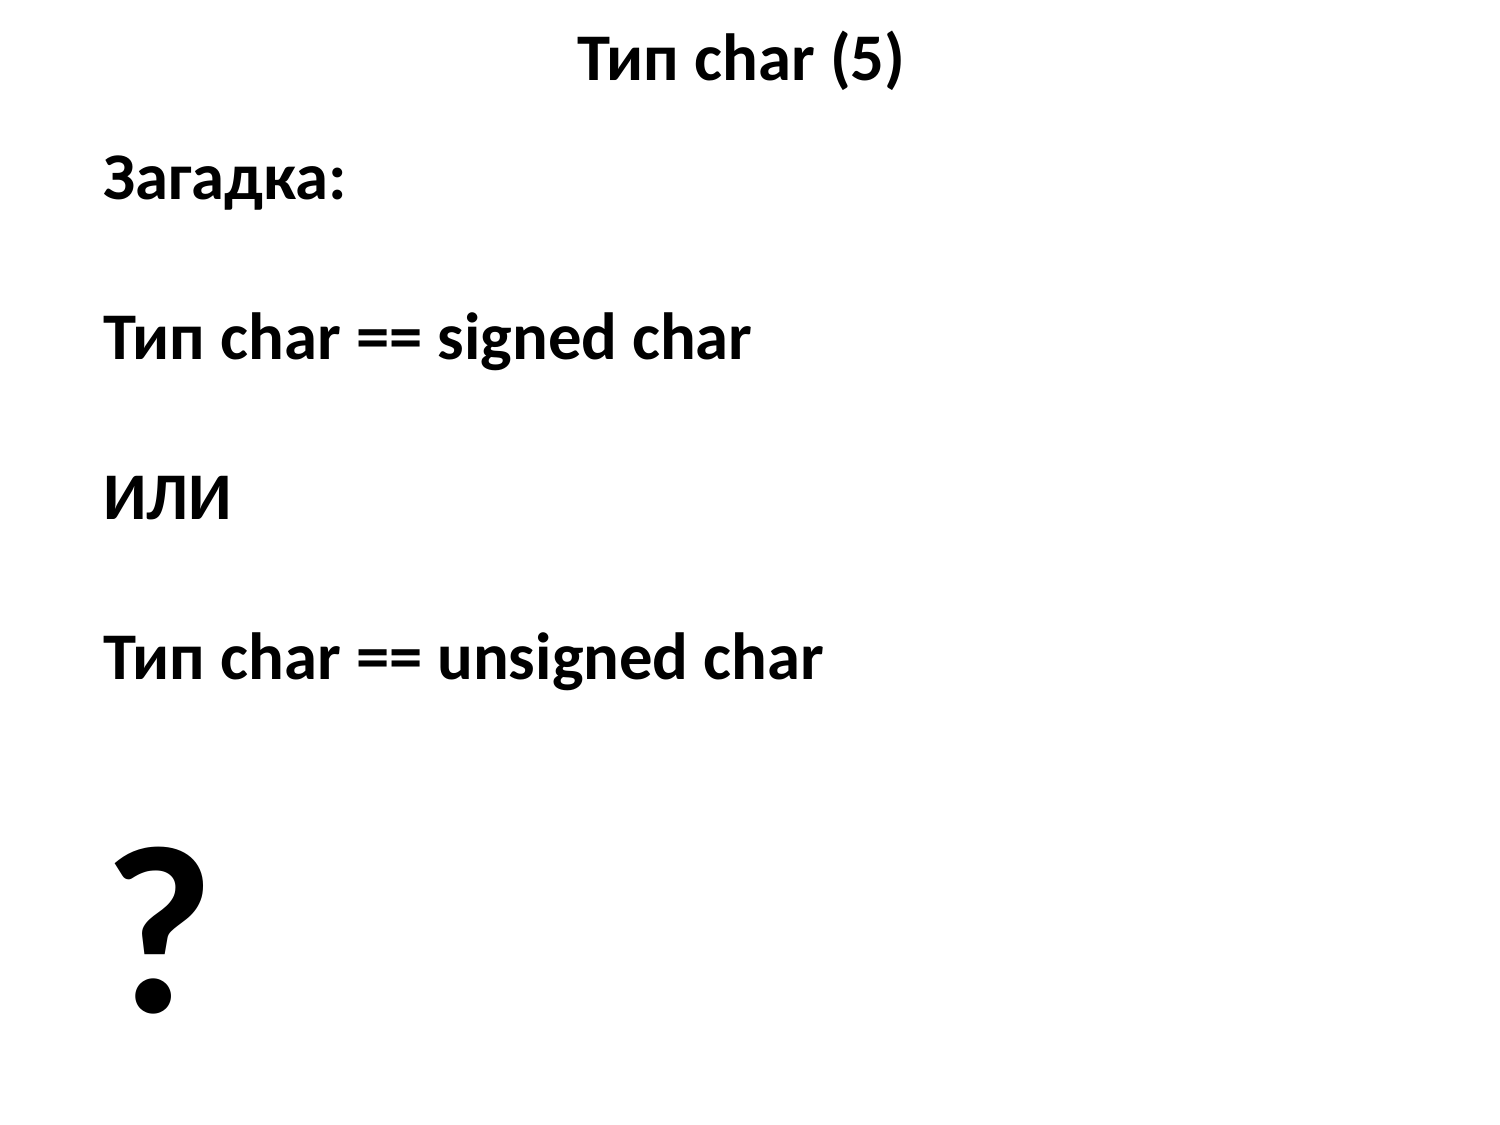

# Тип char (5)
Загадка:

Тип char == signed char

ИЛИ

Тип char == unsigned char

?